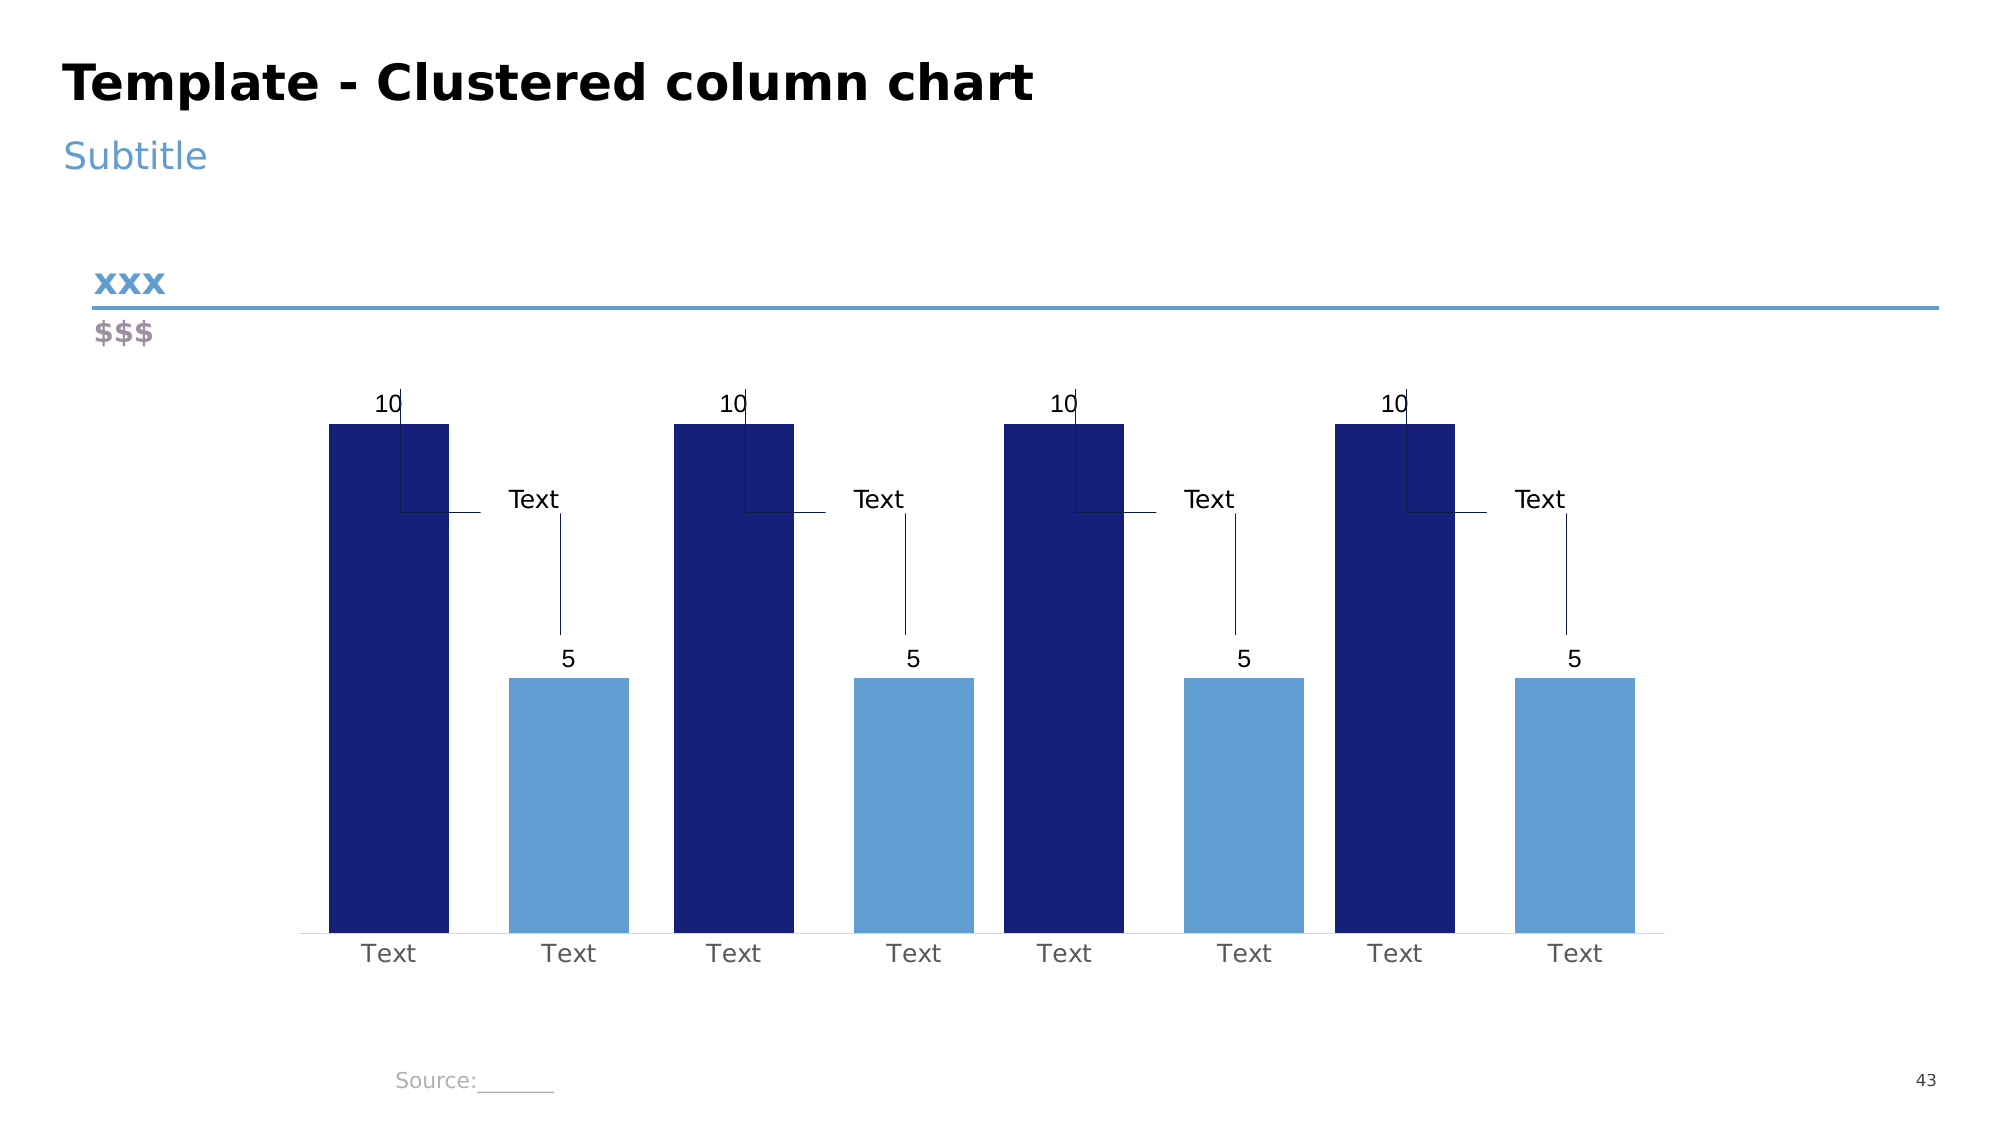

# Template - Clustered column chart
Subtitle
xxx

### Chart

| Category | Text |
|---|---|
| Text | 10.0 |
| Text | 5.0 |

### Chart

| Category | Text |
|---|---|
| Text | 10.0 |
| Text | 5.0 |

### Chart

| Category | Text |
|---|---|
| Text | 10.0 |
| Text | 5.0 |

### Chart

| Category | Text |
|---|---|
| Text | 10.0 |
| Text | 5.0 |
$$$
Text
Text
Text
Text
Source:_______